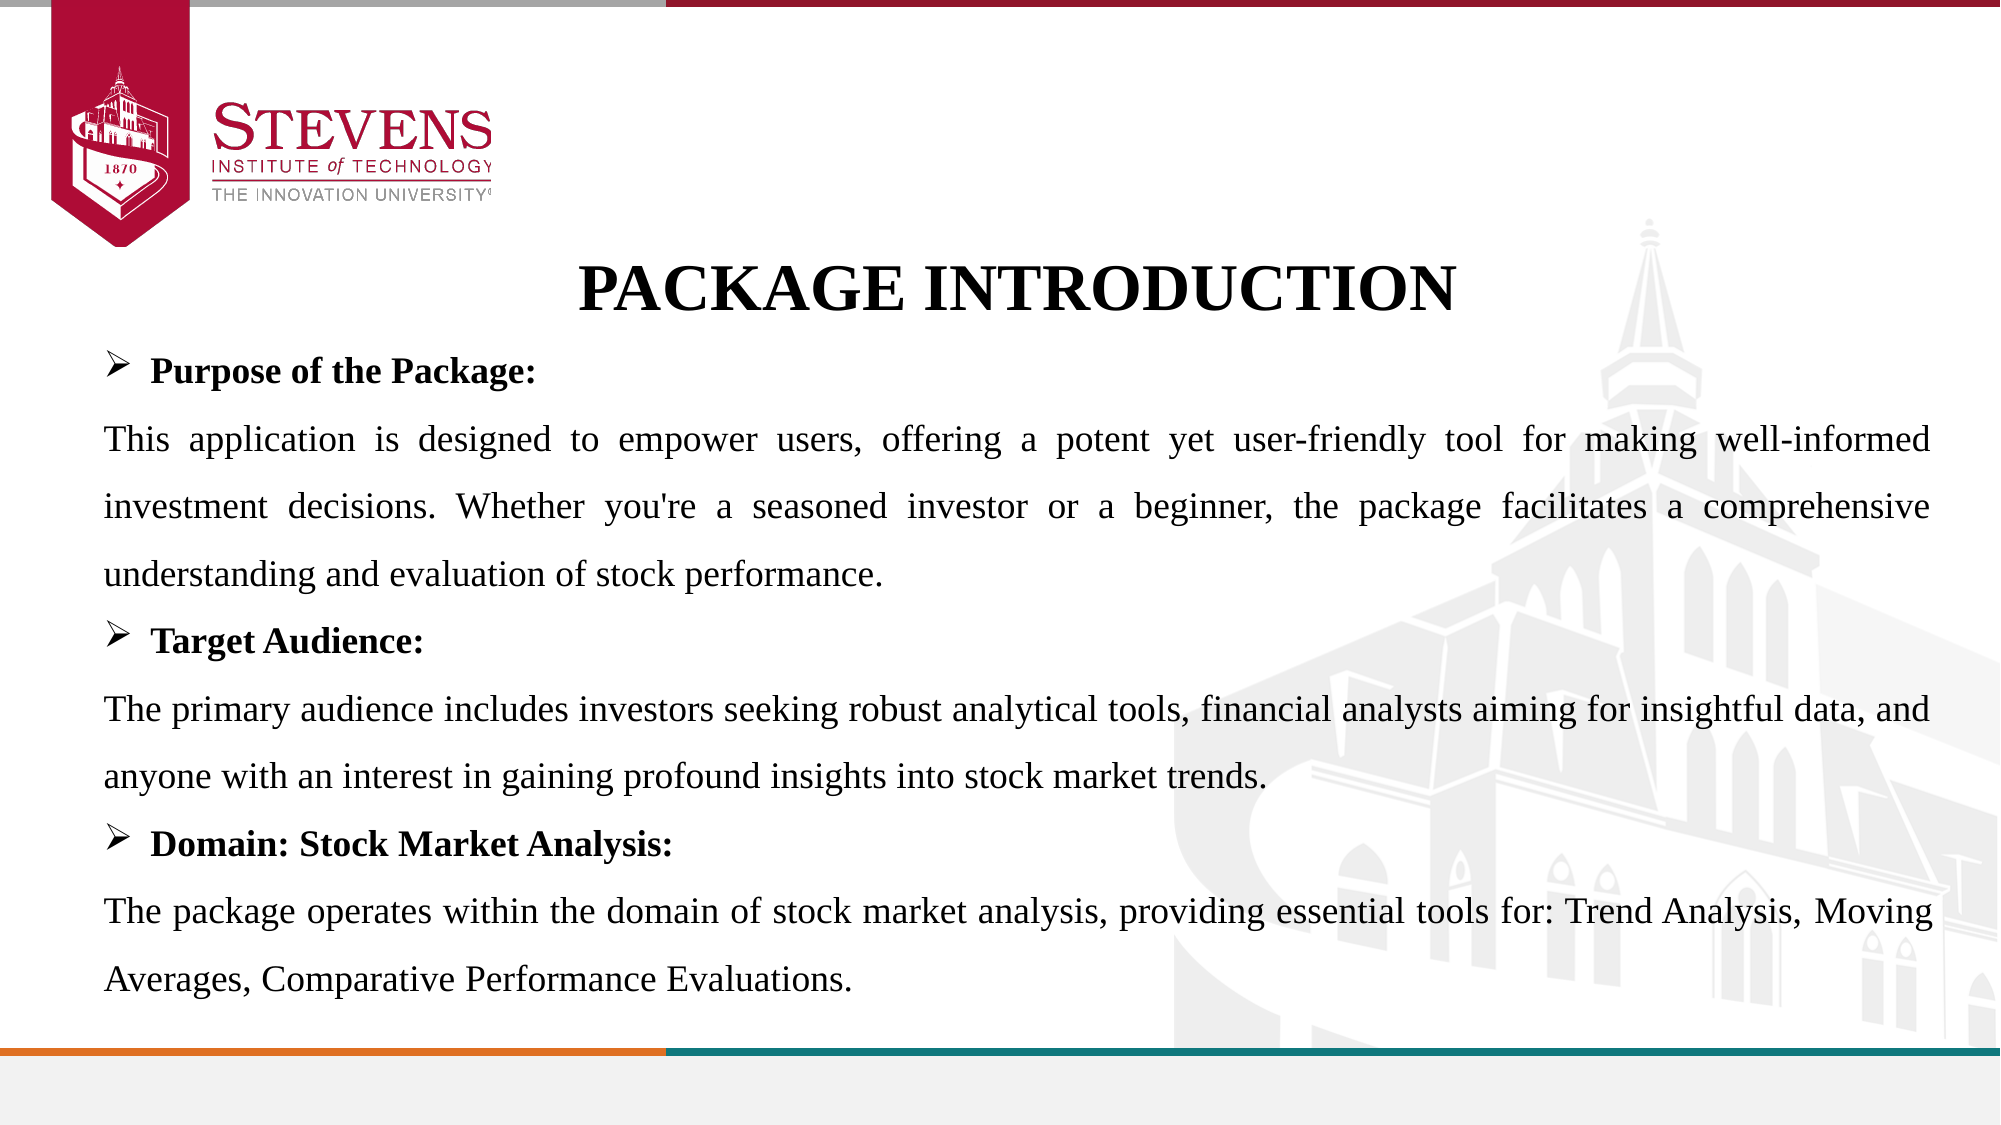

PACKAGE INTRODUCTION
Purpose of the Package:
This application is designed to empower users, offering a potent yet user-friendly tool for making well-informed investment decisions. Whether you're a seasoned investor or a beginner, the package facilitates a comprehensive understanding and evaluation of stock performance.
Target Audience:
The primary audience includes investors seeking robust analytical tools, financial analysts aiming for insightful data, and anyone with an interest in gaining profound insights into stock market trends.
Domain: Stock Market Analysis:
The package operates within the domain of stock market analysis, providing essential tools for: Trend Analysis, Moving Averages, Comparative Performance Evaluations.